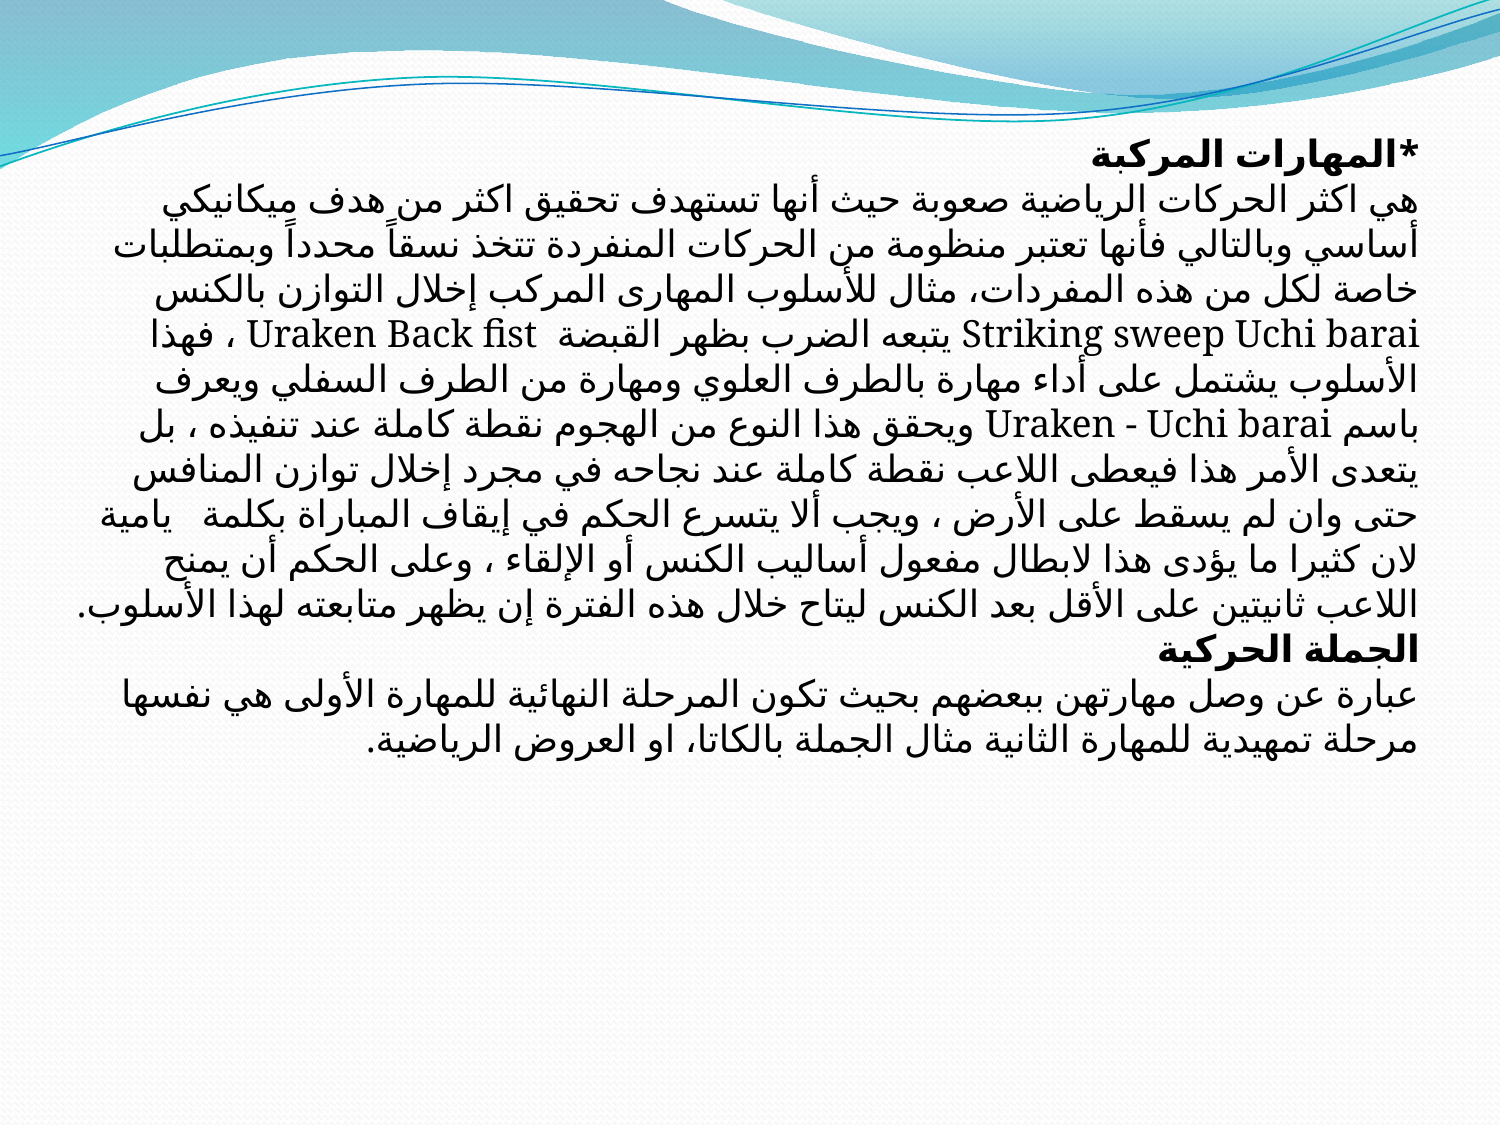

*المهارات المركبة
هي اكثر الحركات الرياضية صعوبة حيث أنها تستهدف تحقيق اكثر من هدف ميكانيكي أساسي وبالتالي فأنها تعتبر منظومة من الحركات المنفردة تتخذ نسقاً محدداً وبمتطلبات خاصة لكل من هذه المفردات، مثال للأسلوب المهارى المركب إخلال التوازن بالكنس Striking sweep Uchi barai يتبعه الضرب بظهر القبضة  Uraken Back fist ، فهذا الأسلوب يشتمل على أداء مهارة بالطرف العلوي ومهارة من الطرف السفلي ويعرف باسم Uraken - Uchi barai ويحقق هذا النوع من الهجوم نقطة كاملة عند تنفيذه ، بل يتعدى الأمر هذا فيعطى اللاعب نقطة كاملة عند نجاحه في مجرد إخلال توازن المنافس حتى وان لم يسقط على الأرض ، ويجب ألا يتسرع الحكم في إيقاف المباراة بكلمة   يامية  لان كثيرا ما يؤدى هذا لابطال مفعول أساليب الكنس أو الإلقاء ، وعلى الحكم أن يمنح اللاعب ثانيتين على الأقل بعد الكنس ليتاح خلال هذه الفترة إن يظهر متابعته لهذا الأسلوب.
الجملة الحركية
	عبارة عن وصل مهارتهن ببعضهم بحيث تكون المرحلة النهائية للمهارة الأولى هي نفسها مرحلة تمهيدية للمهارة الثانية مثال الجملة بالكاتا، او العروض الرياضية.